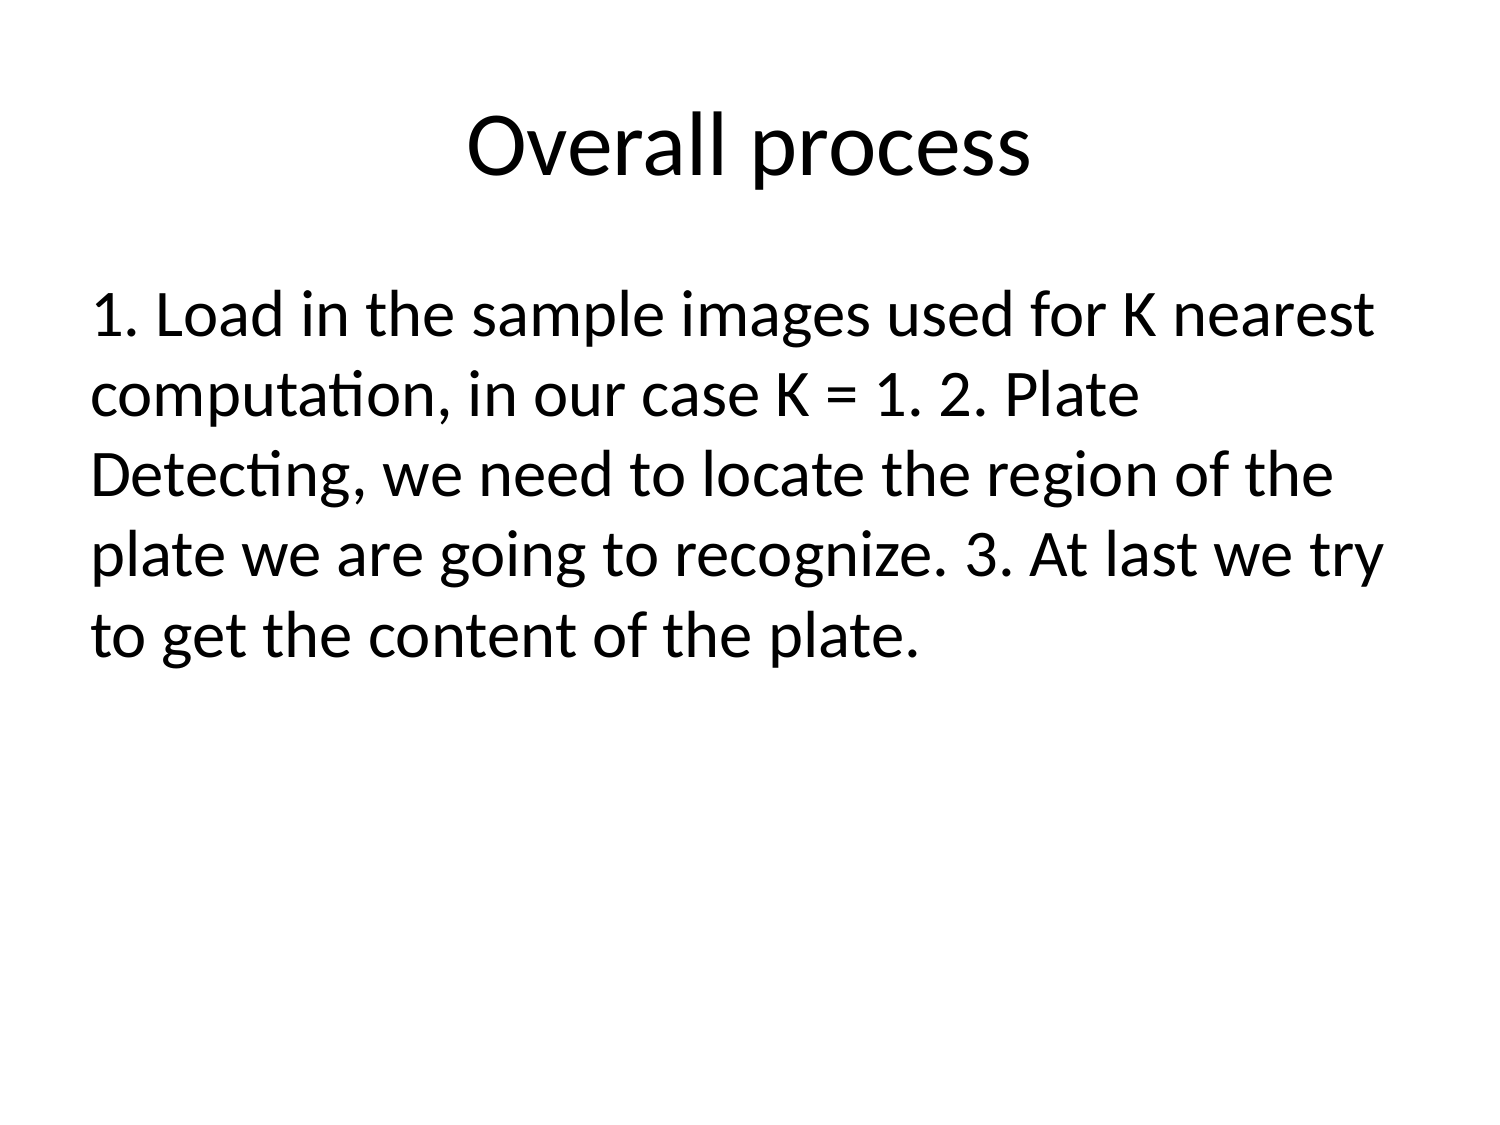

# Overall process
1. Load in the sample images used for K nearest computation, in our case K = 1. 2. Plate Detecting, we need to locate the region of the plate we are going to recognize. 3. At last we try to get the content of the plate.